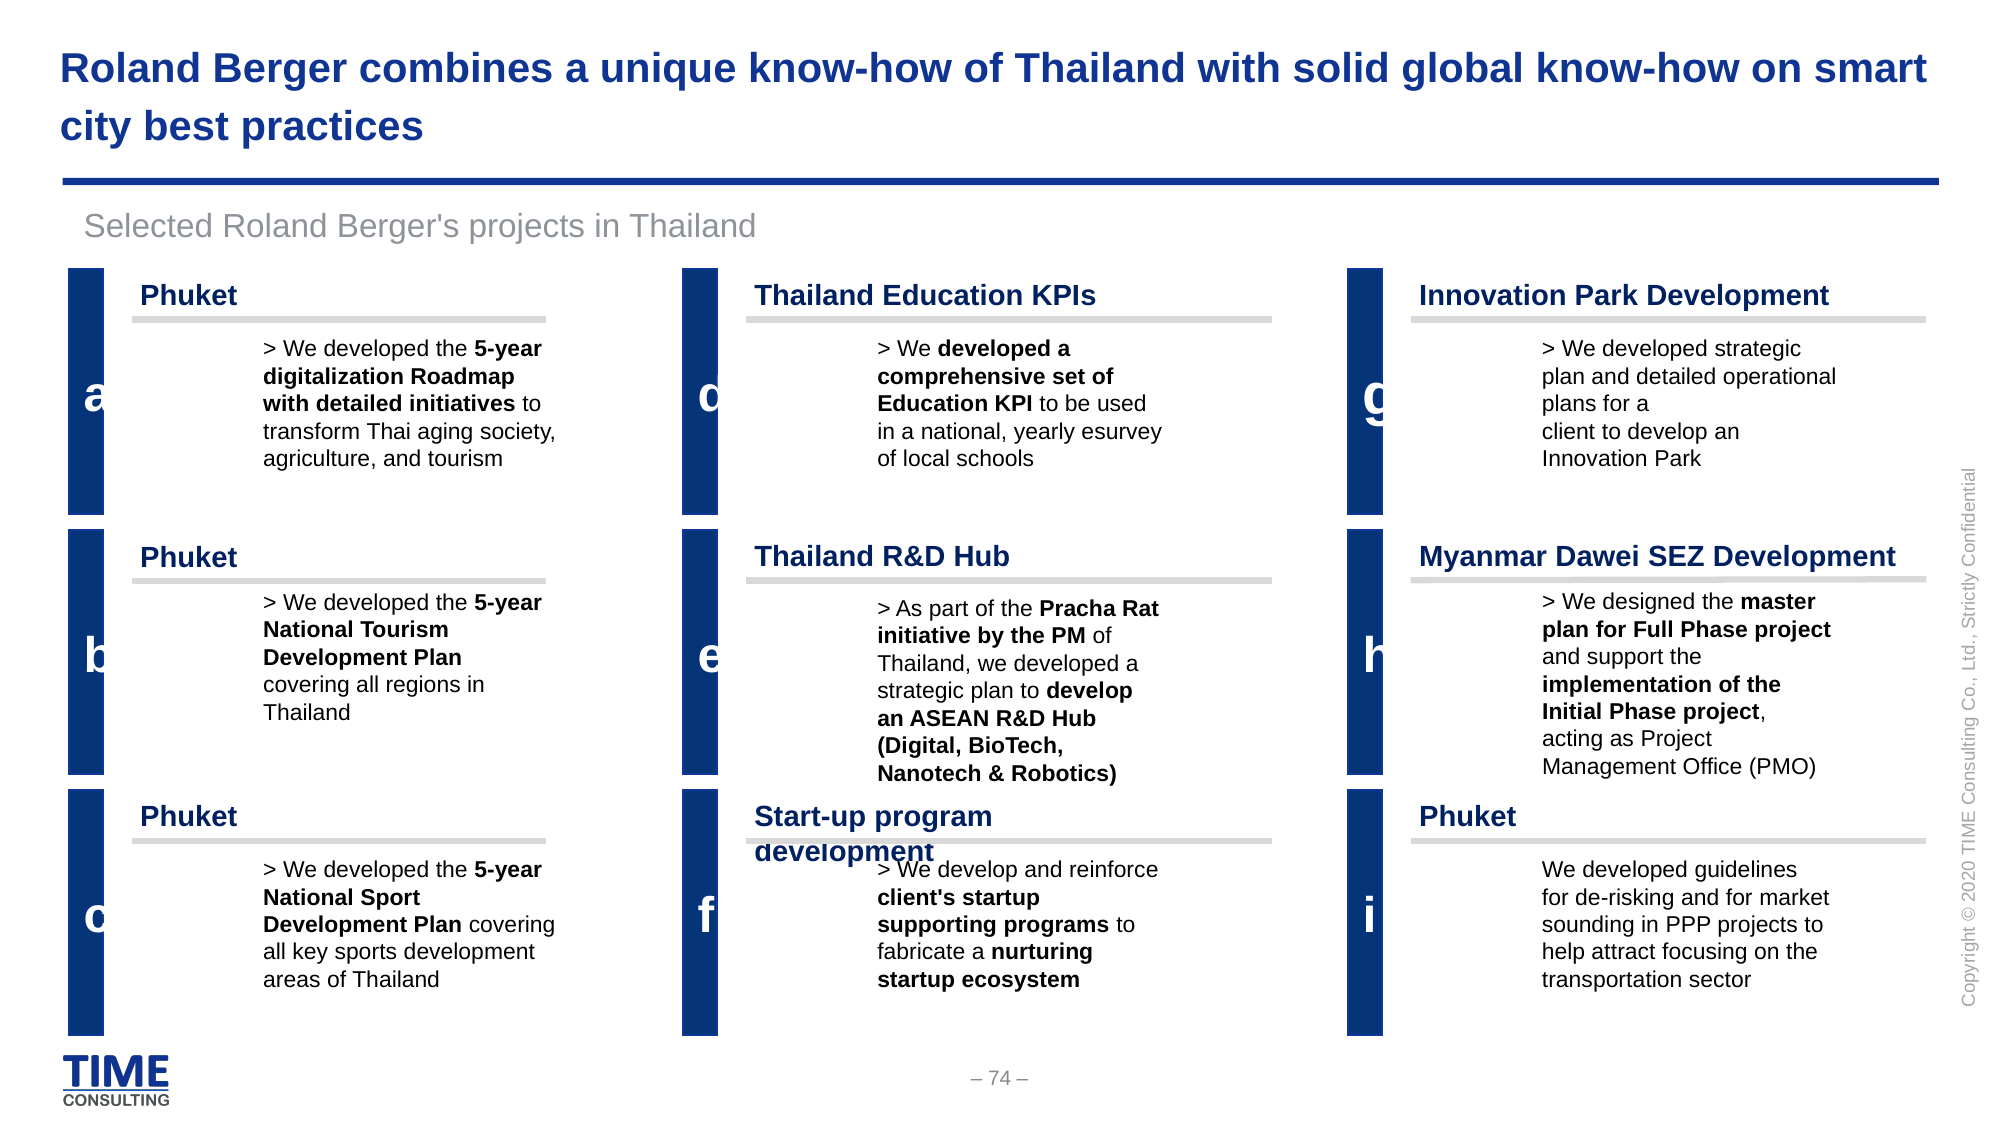

# Roland Berger combines a unique know-how of Thailand with solid global know-how on smart city best practices
Selected Roland Berger's projects in Thailand
a
Phuket
d
Thailand Education KPIs
g
Innovation Park Development
> We developed the 5-year
digitalization Roadmap with detailed initiatives to transform Thai aging society, agriculture, and tourism
> We developed a comprehensive set of
Education KPI to be used
in a national, yearly esurvey of local schools
> We developed strategic plan and detailed operational plans for a
client to develop an Innovation Park
b
e
h
Myanmar Dawei SEZ Development
Thailand R&D Hub
Phuket
> We designed the master plan for Full Phase project and support the implementation of the Initial Phase project,
acting as Project Management Office (PMO)
> We developed the 5-year
National Tourism
Development Plan covering all regions in Thailand
> As part of the Pracha Rat
initiative by the PM of Thailand, we developed a
strategic plan to develop
an ASEAN R&D Hub
(Digital, BioTech,
Nanotech & Robotics)
c
Phuket
f
Start-up program development
i
Phuket
> We developed the 5-year
National Sport
Development Plan covering
all key sports development
areas of Thailand
> We develop and reinforce
client's startup
supporting programs to
fabricate a nurturing
startup ecosystem
We developed guidelines
for de-risking and for market
sounding in PPP projects to
help attract focusing on the
transportation sector